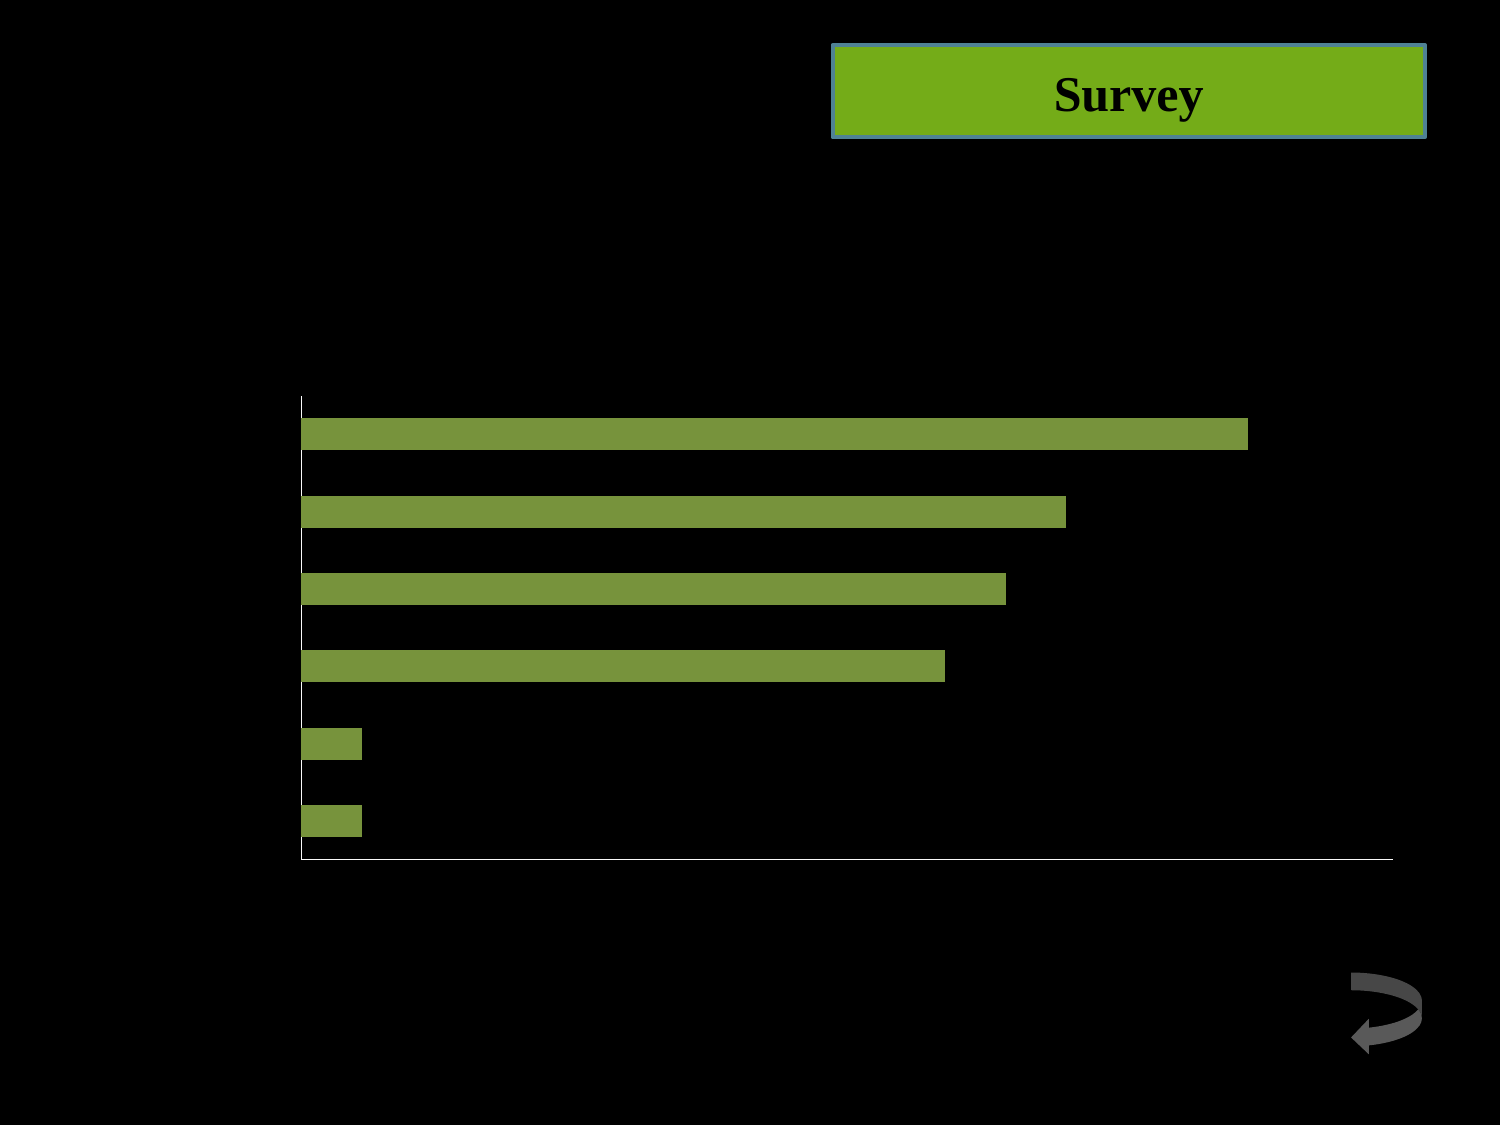

Survey

### Chart: What is the most important feature to look at when you purchase an EHR service?

| Category |  |
|---|---|
| Other | 0.05 |
| Brand | 0.05 |
| Price | 0.53 |
| Technical Support | 0.58 |
| Quality  | 0.63 |
| Ease of Use | 0.78 |